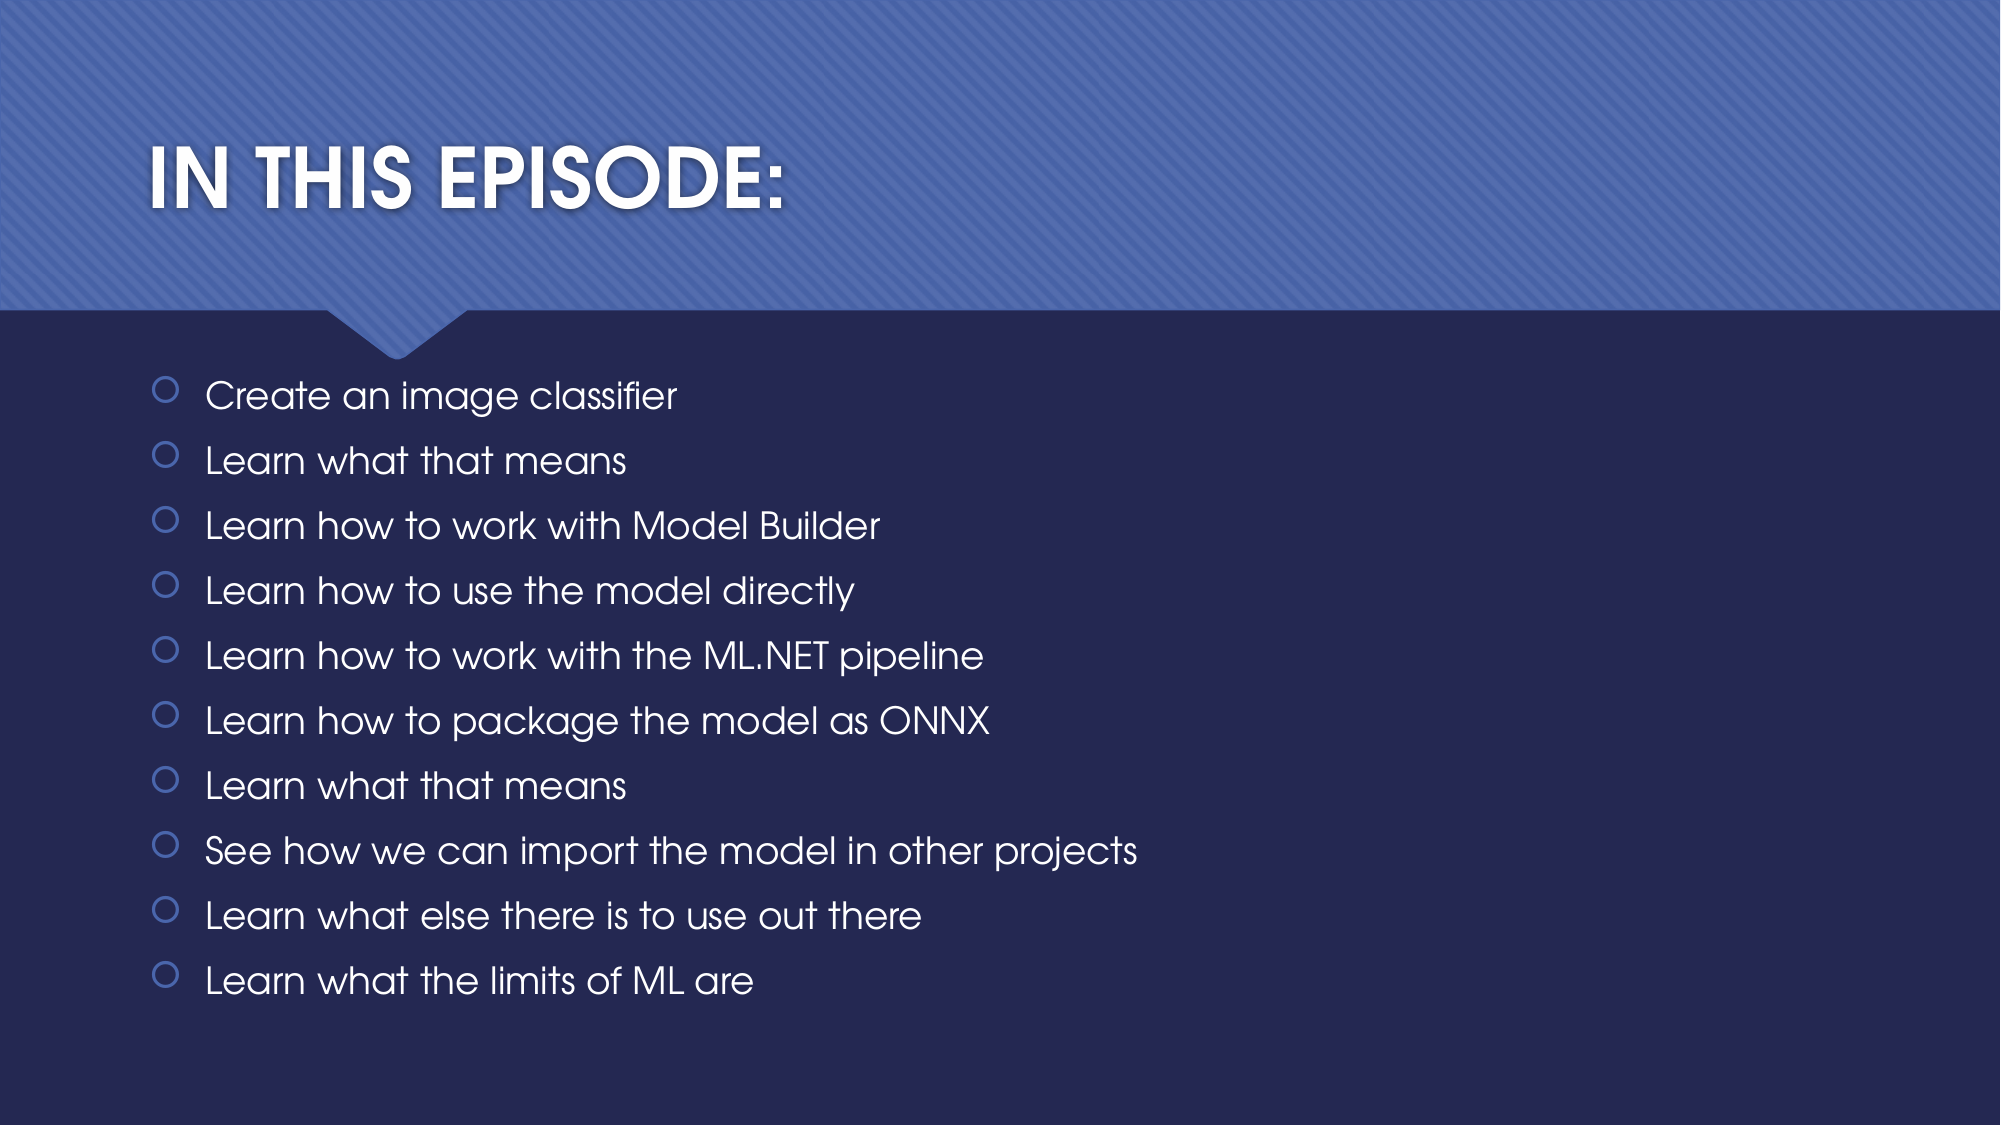

# IN THIS EPISODE:
Create an image classifier
Learn what that means
Learn how to work with Model Builder
Learn how to use the model directly
Learn how to work with the ML.NET pipeline
Learn how to package the model as ONNX
Learn what that means
See how we can import the model in other projects
Learn what else there is to use out there
Learn what the limits of ML are